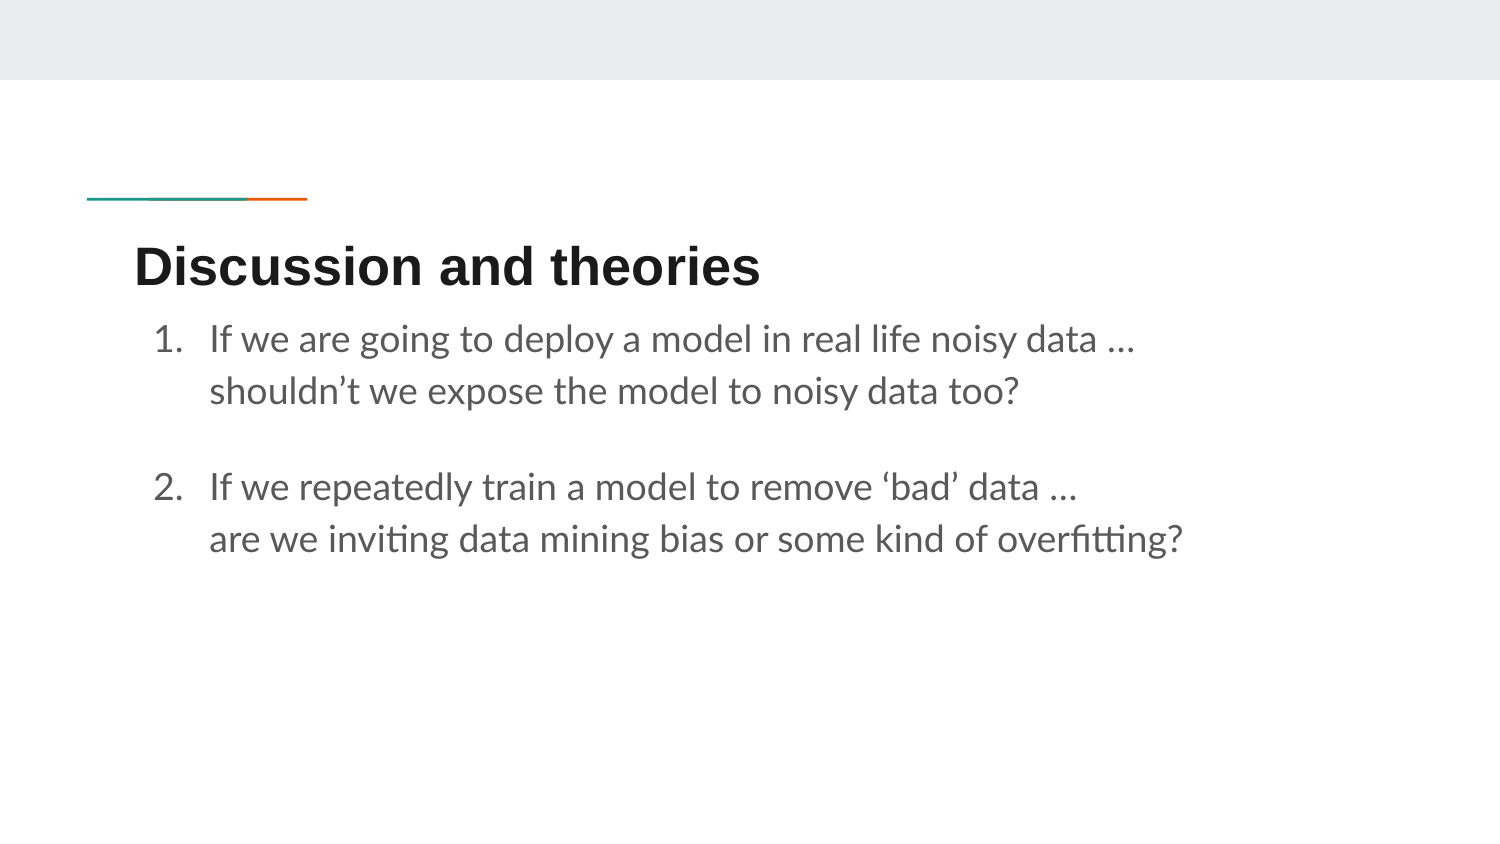

# Discussion and theories
If we are going to deploy a model in real life noisy data …
shouldn’t we expose the model to noisy data too?
If we repeatedly train a model to remove ‘bad’ data …
are we inviting data mining bias or some kind of overfitting?